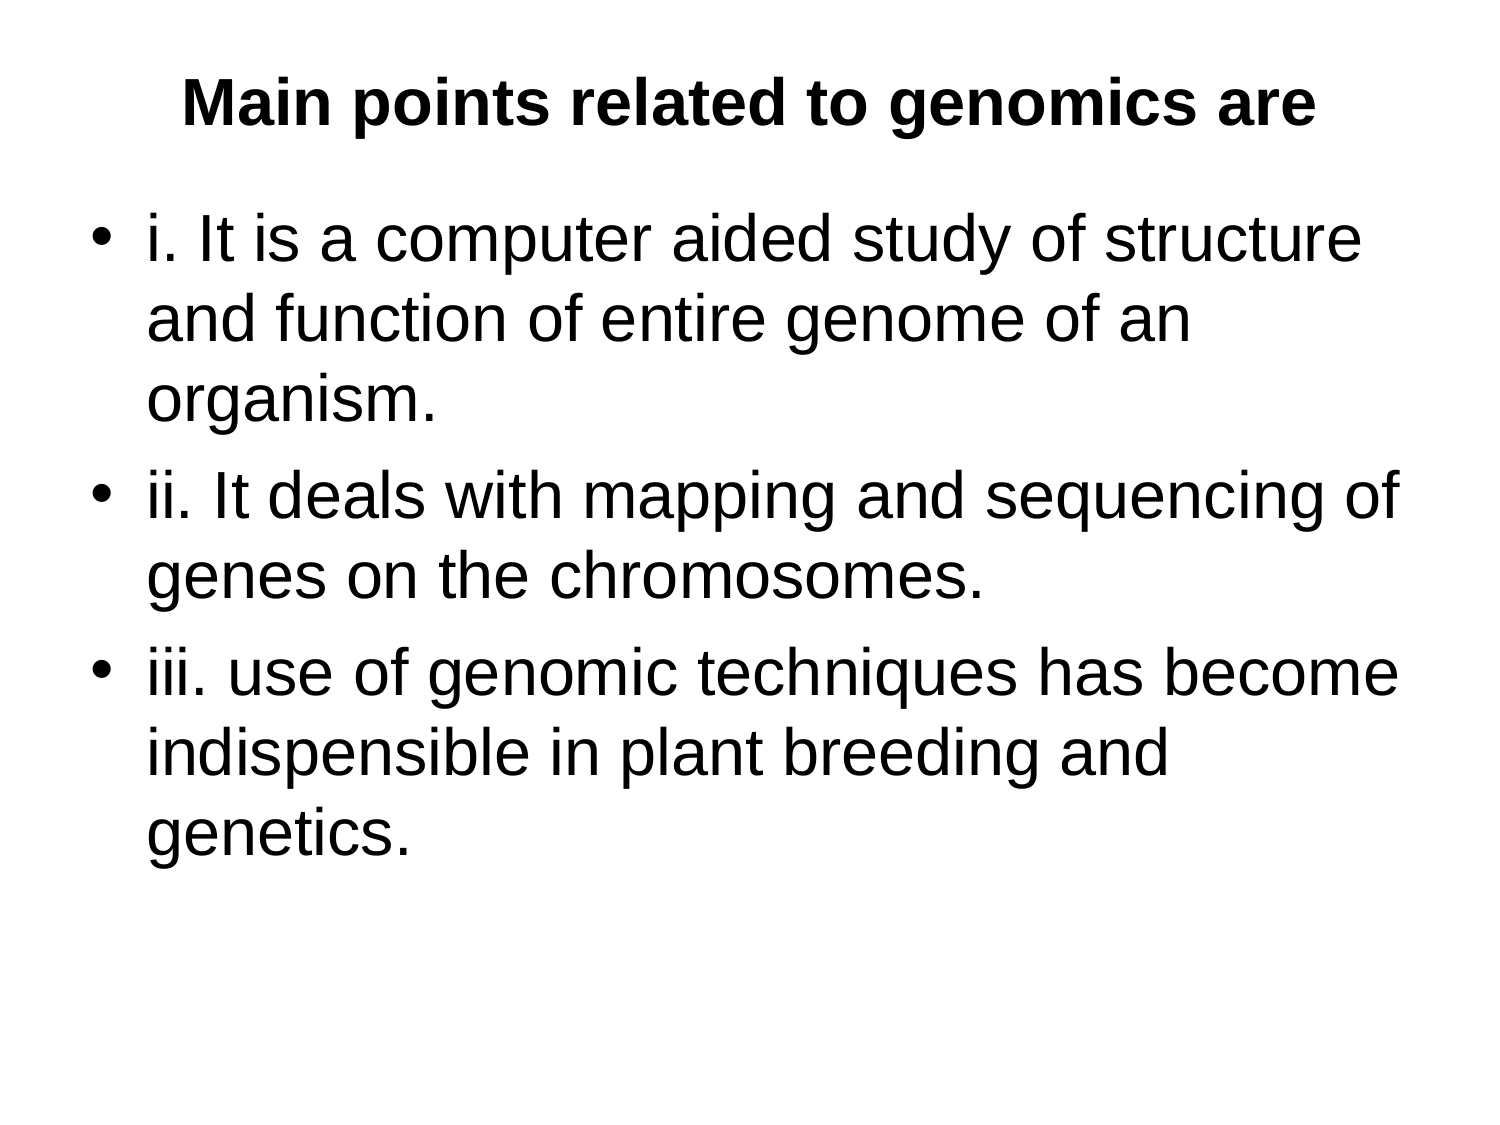

Main points related to genomics are
i. It is a computer aided study of structure and function of entire genome of an organism.
ii. It deals with mapping and sequencing of genes on the chromosomes.
iii. use of genomic techniques has become indispensible in plant breeding and genetics.